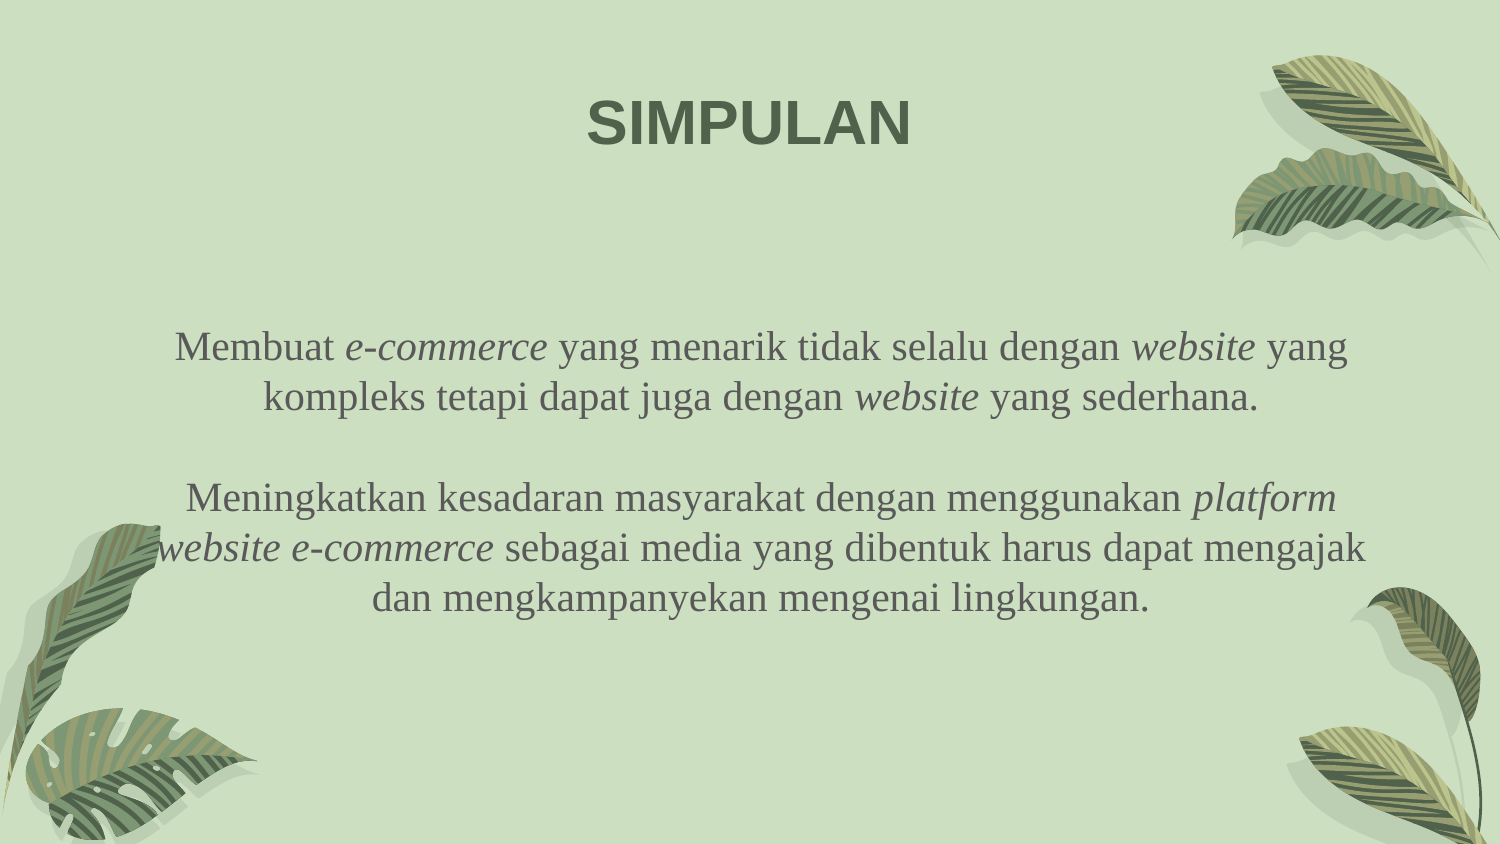

# SIMPULAN
Membuat e-commerce yang menarik tidak selalu dengan website yang kompleks tetapi dapat juga dengan website yang sederhana.

Meningkatkan kesadaran masyarakat dengan menggunakan platform website e-commerce sebagai media yang dibentuk harus dapat mengajak dan mengkampanyekan mengenai lingkungan.